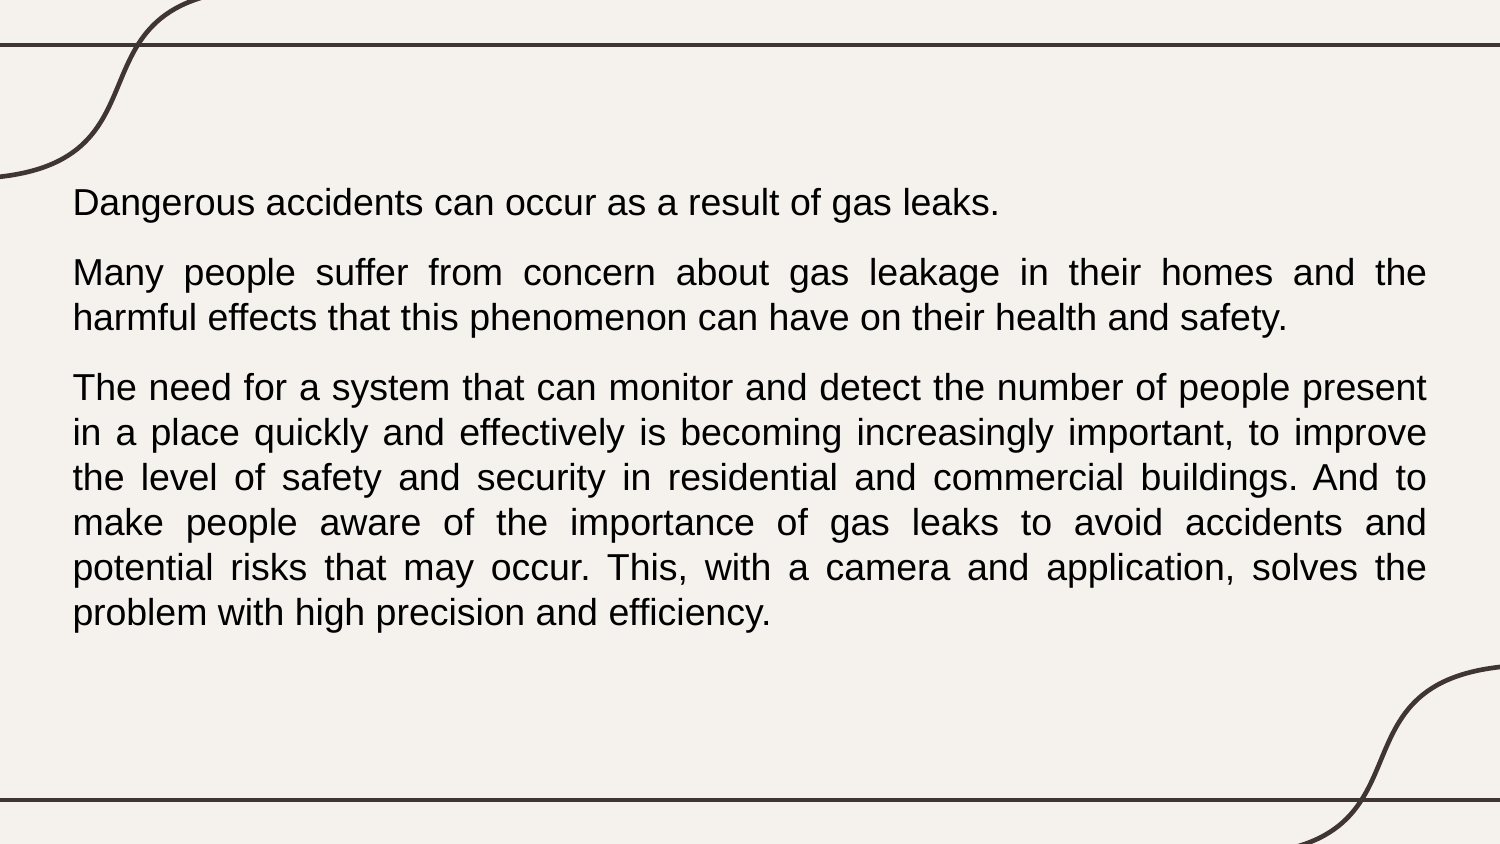

Dangerous accidents can occur as a result of gas leaks.
Many people suffer from concern about gas leakage in their homes and the harmful effects that this phenomenon can have on their health and safety.
The need for a system that can monitor and detect the number of people present in a place quickly and effectively is becoming increasingly important, to improve the level of safety and security in residential and commercial buildings. And to make people aware of the importance of gas leaks to avoid accidents and potential risks that may occur. This, with a camera and application, solves the problem with high precision and efficiency.